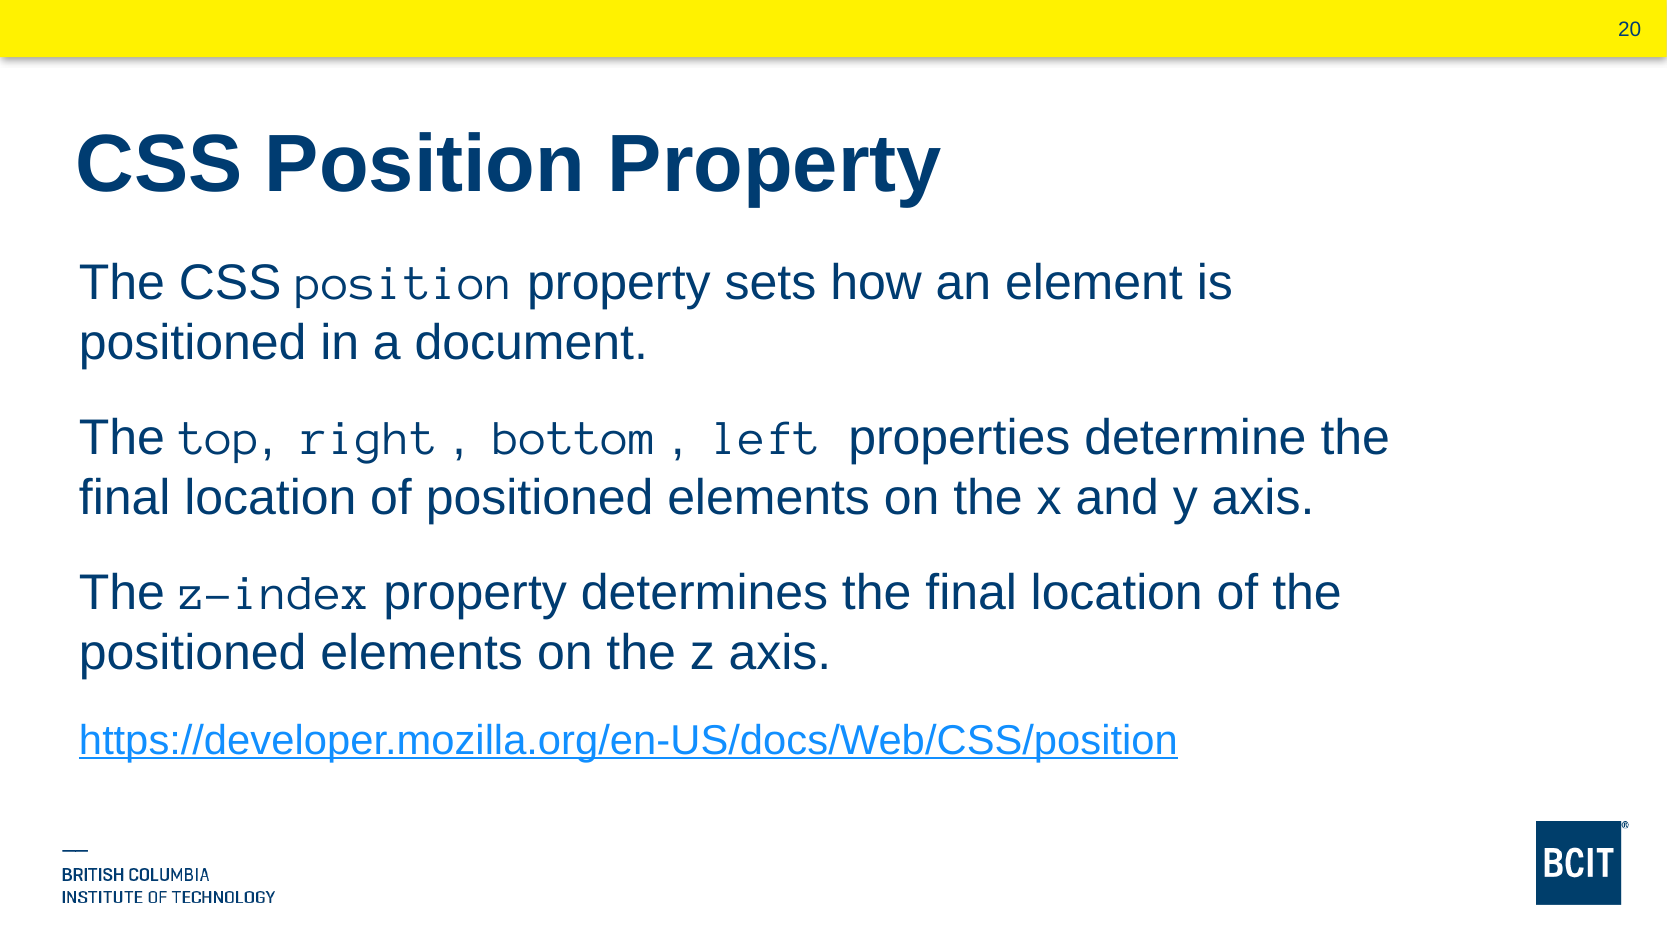

# CSS Position Property
The CSS position property sets how an element is positioned in a document.
The top, right , bottom , left properties determine the final location of positioned elements on the x and y axis.
The z-index property determines the final location of the positioned elements on the z axis.
https://developer.mozilla.org/en-US/docs/Web/CSS/position